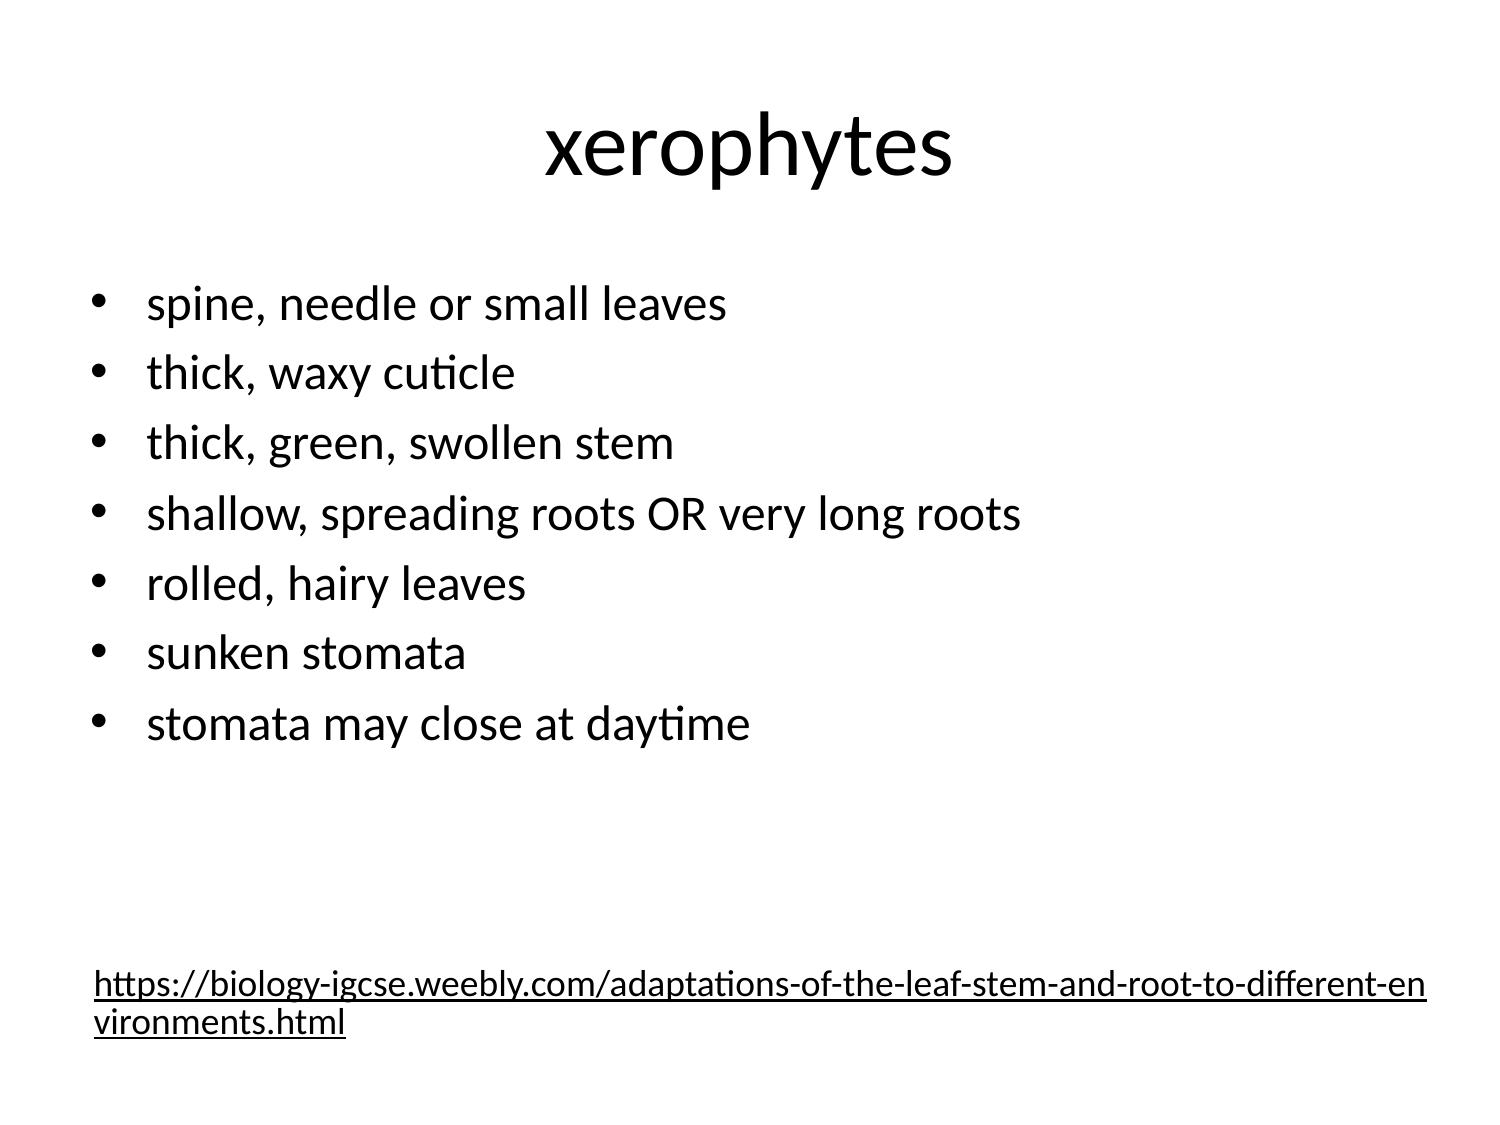

# xerophytes
spine, needle or small leaves
thick, waxy cuticle
thick, green, swollen stem
shallow, spreading roots OR very long roots
rolled, hairy leaves
sunken stomata
stomata may close at daytime
https://biology-igcse.weebly.com/adaptations-of-the-leaf-stem-and-root-to-different-environments.html